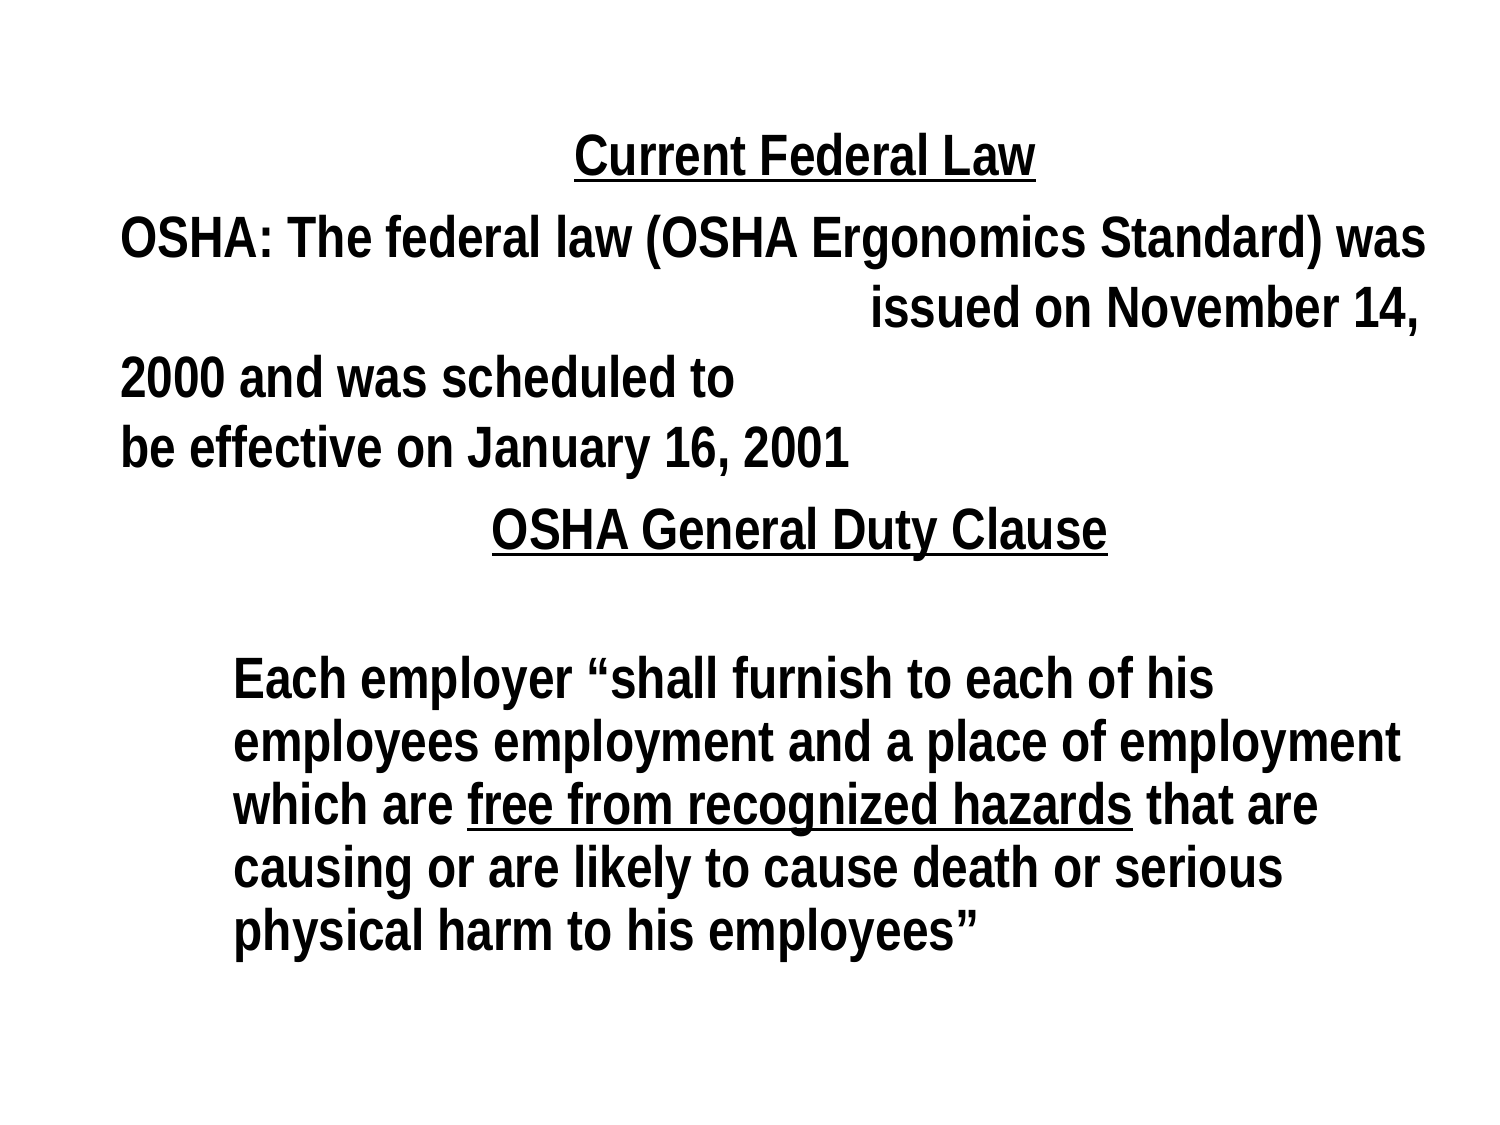

Current Federal Law
OSHA: The federal law (OSHA Ergonomics Standard) was 						issued on November 14, 2000 and was scheduled to 					be effective on January 16, 2001
OSHA General Duty Clause

	Each employer “shall furnish to each of his employees employment and a place of employment which are free from recognized hazards that are causing or are likely to cause death or serious physical harm to his employees”